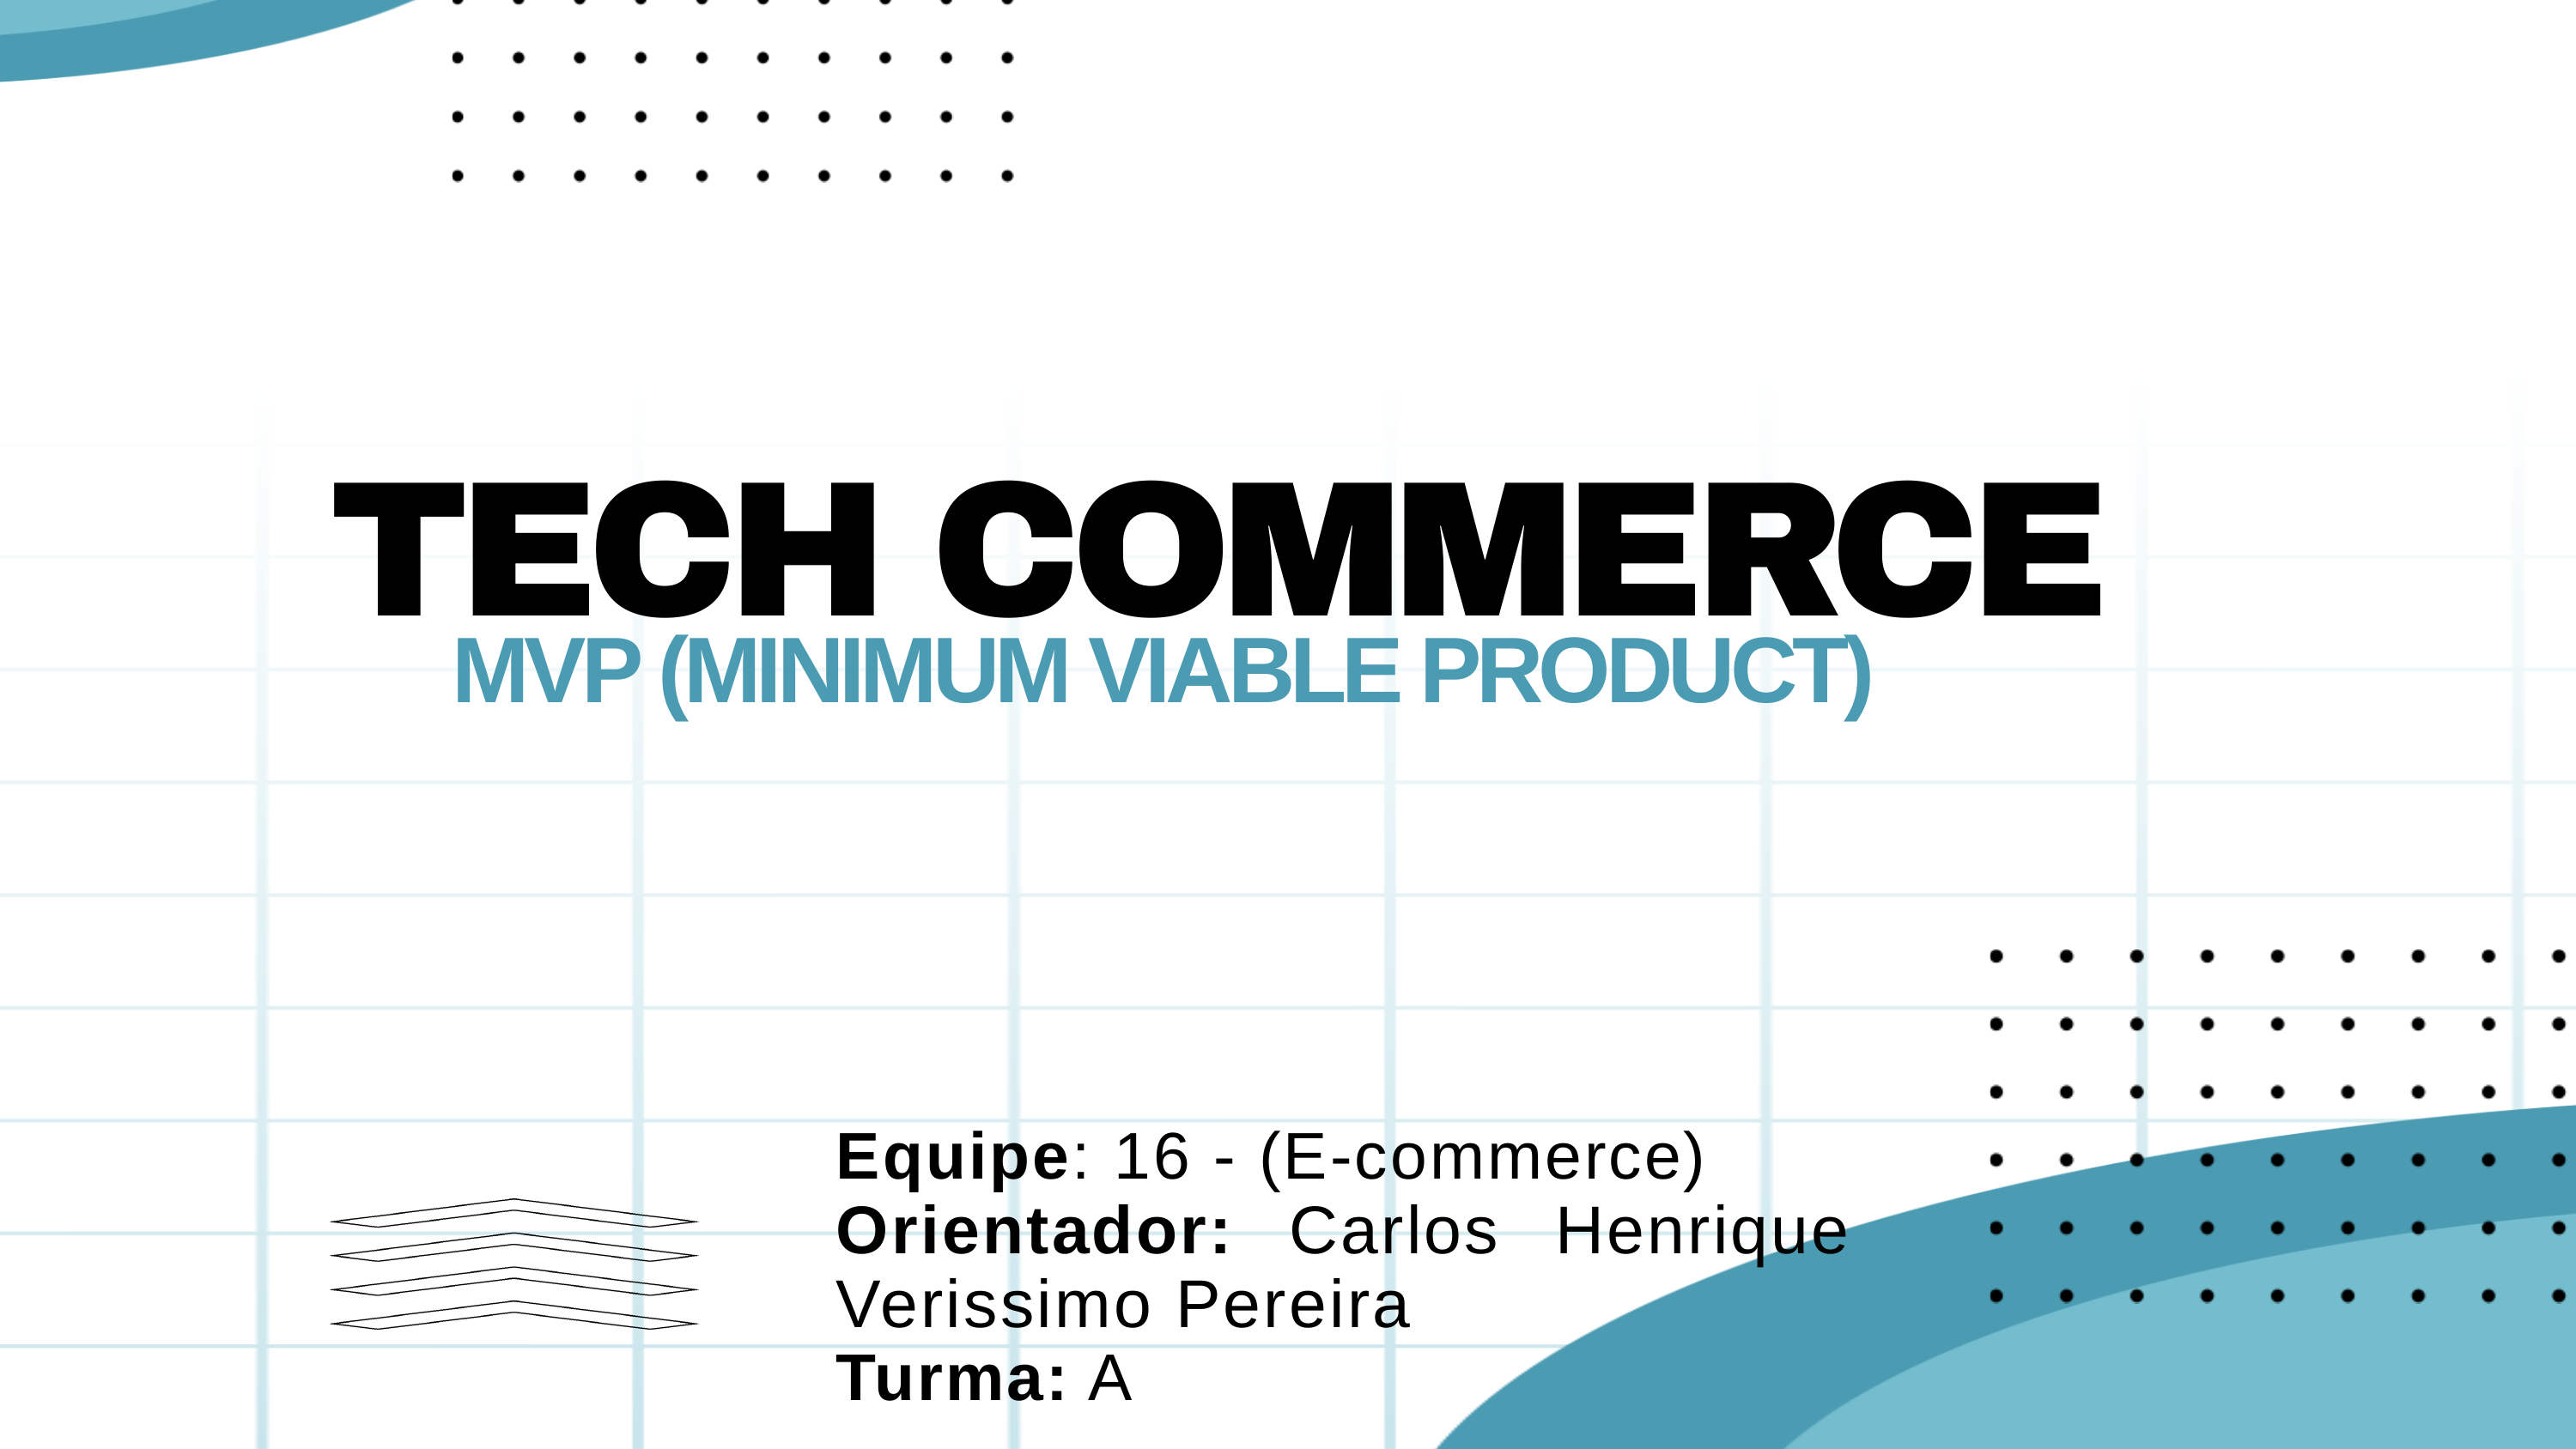

TECH COMMERCE
MVP (MINIMUM VIABLE PRODUCT)

Equipe: 16 - (E-commerce)
Orientador: Carlos Henrique Verissimo Pereira
Turma: A